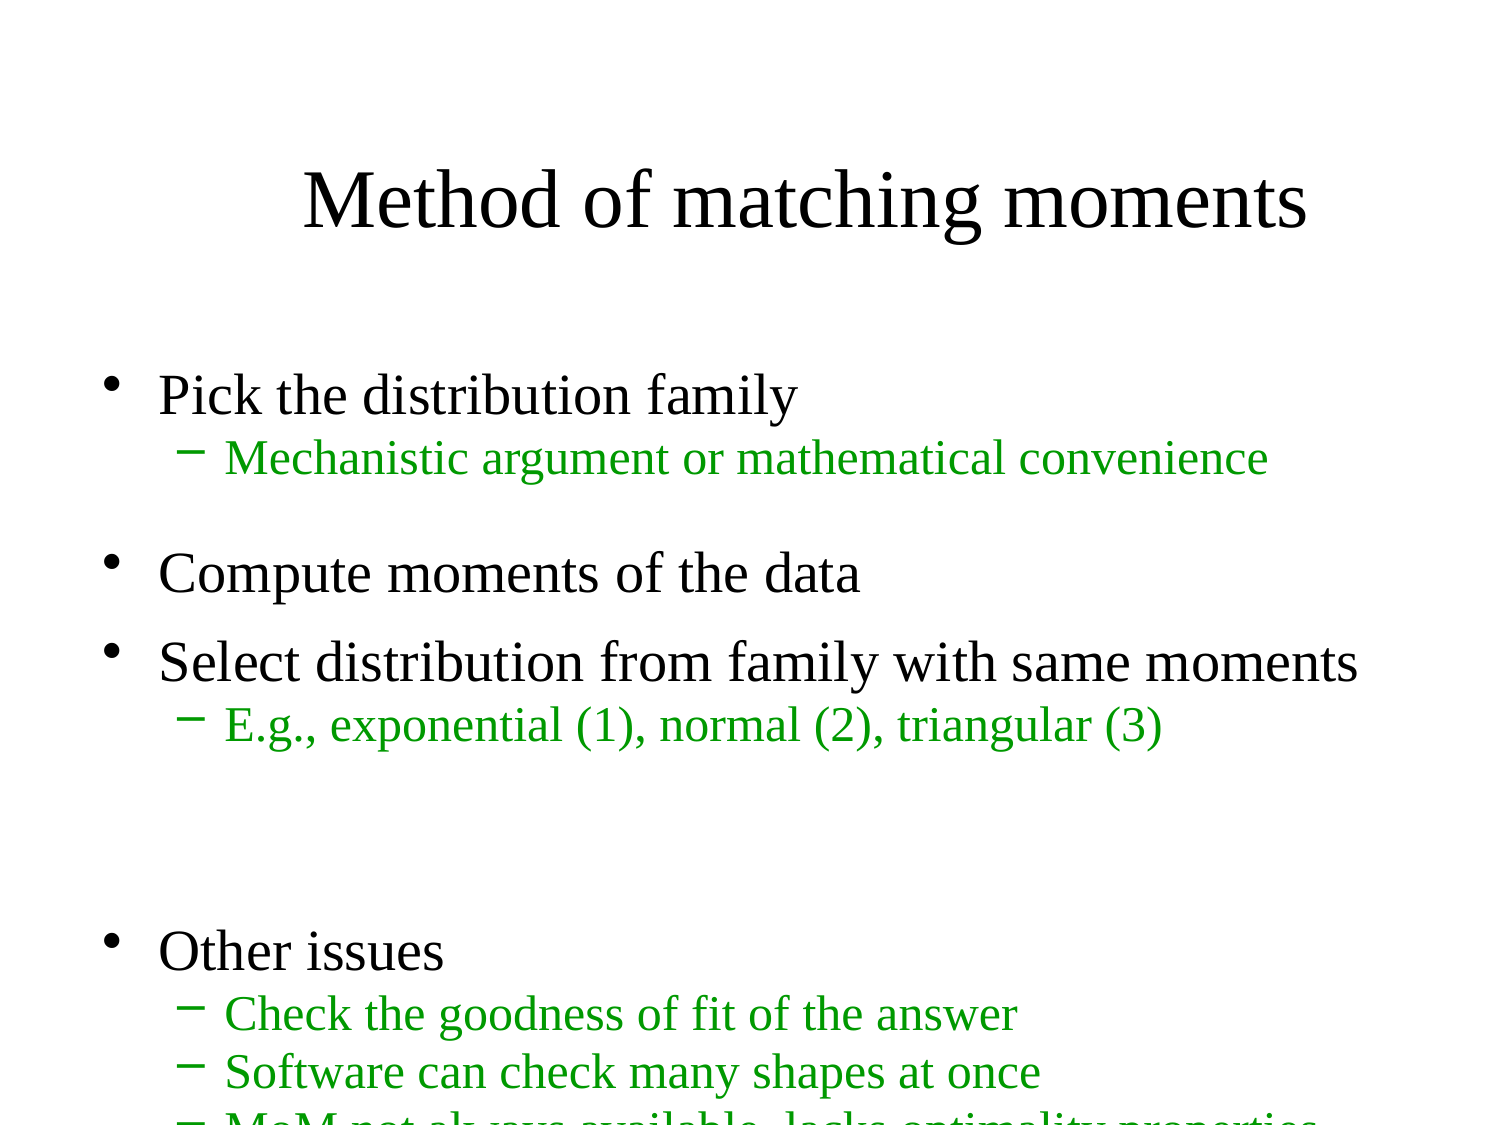

# Method of matching moments
Pick the distribution family
Mechanistic argument or mathematical convenience

Compute moments of the data

Select distribution from family with same moments
E.g., exponential (1), normal (2), triangular (3)

Other issues
Check the goodness of fit of the answer
Software can check many shapes at once
MoM not always available, lacks optimality properties